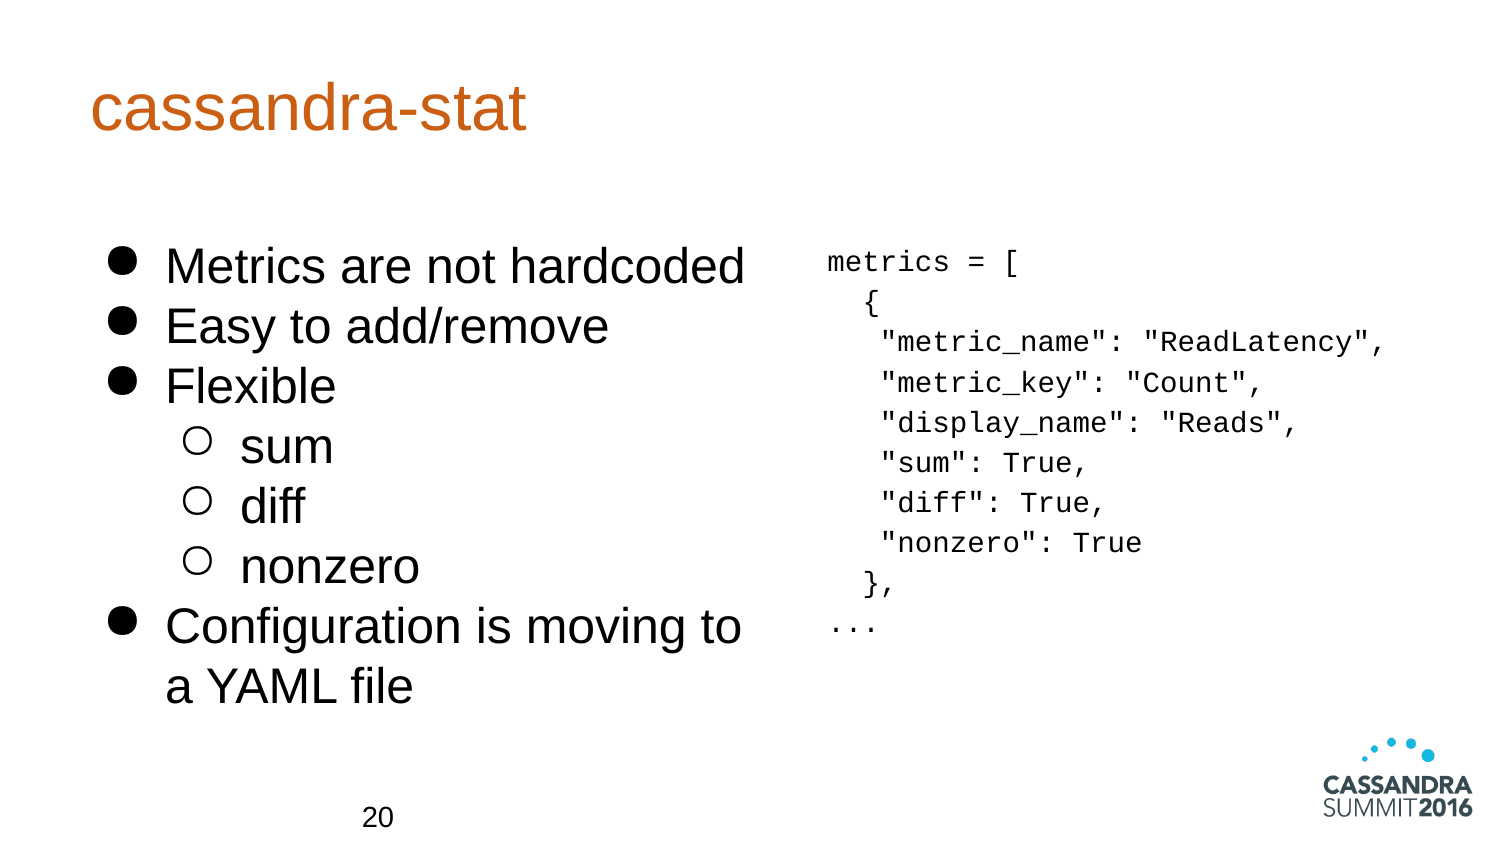

# cassandra-stat
Metrics are not hardcoded
Easy to add/remove
Flexible
sum
diff
nonzero
Configuration is moving to a YAML file
metrics = [
  {
   "metric_name": "ReadLatency",
   "metric_key": "Count",
   "display_name": "Reads",
   "sum": True,
   "diff": True,
   "nonzero": True
  },
...
20